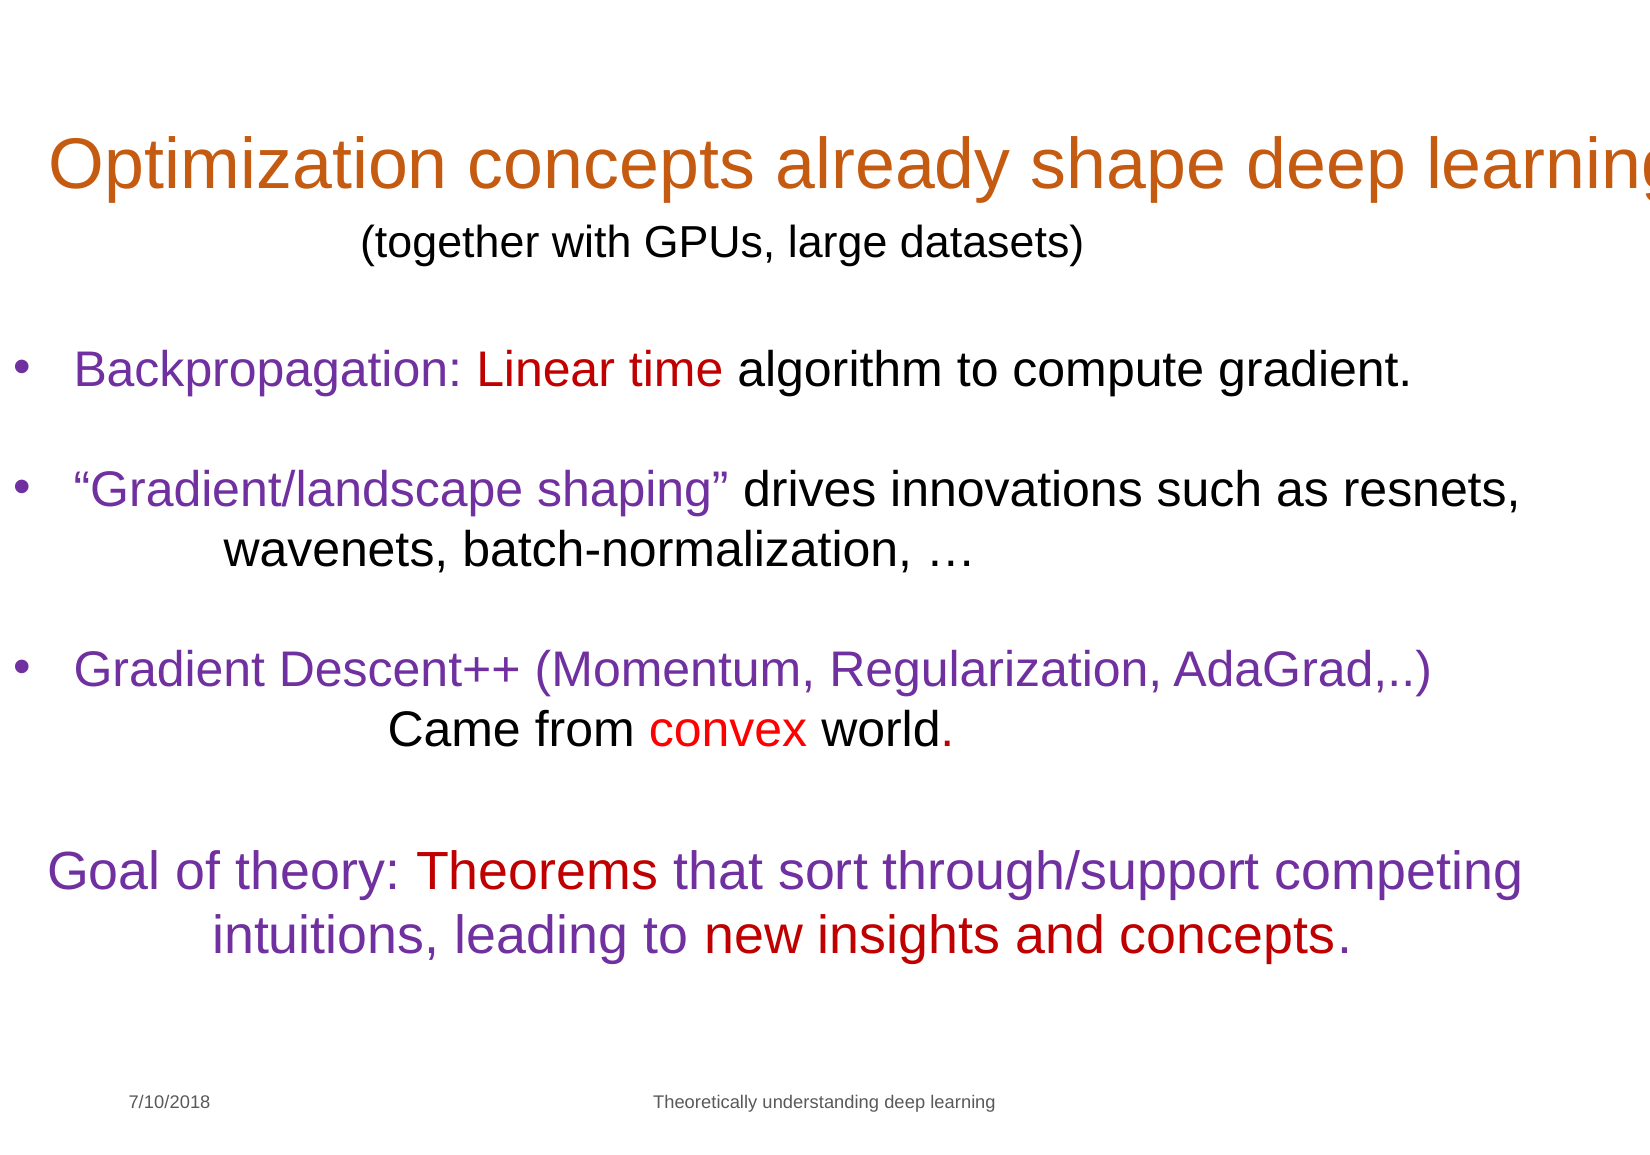

Optimization concepts already shape deep learning
(together with GPUs, large datasets)
Backpropagation: Linear time algorithm to compute gradient.
“Gradient/landscape shaping” drives innovations such as resnets,
	wavenets, batch-normalization, …
Gradient Descent++ (Momentum, Regularization, AdaGrad,..)
		 Came from convex world.
Goal of theory: Theorems that sort through/support competing
	 intuitions, leading to new insights and concepts.
7/10/2018
Theoretically understanding deep learning